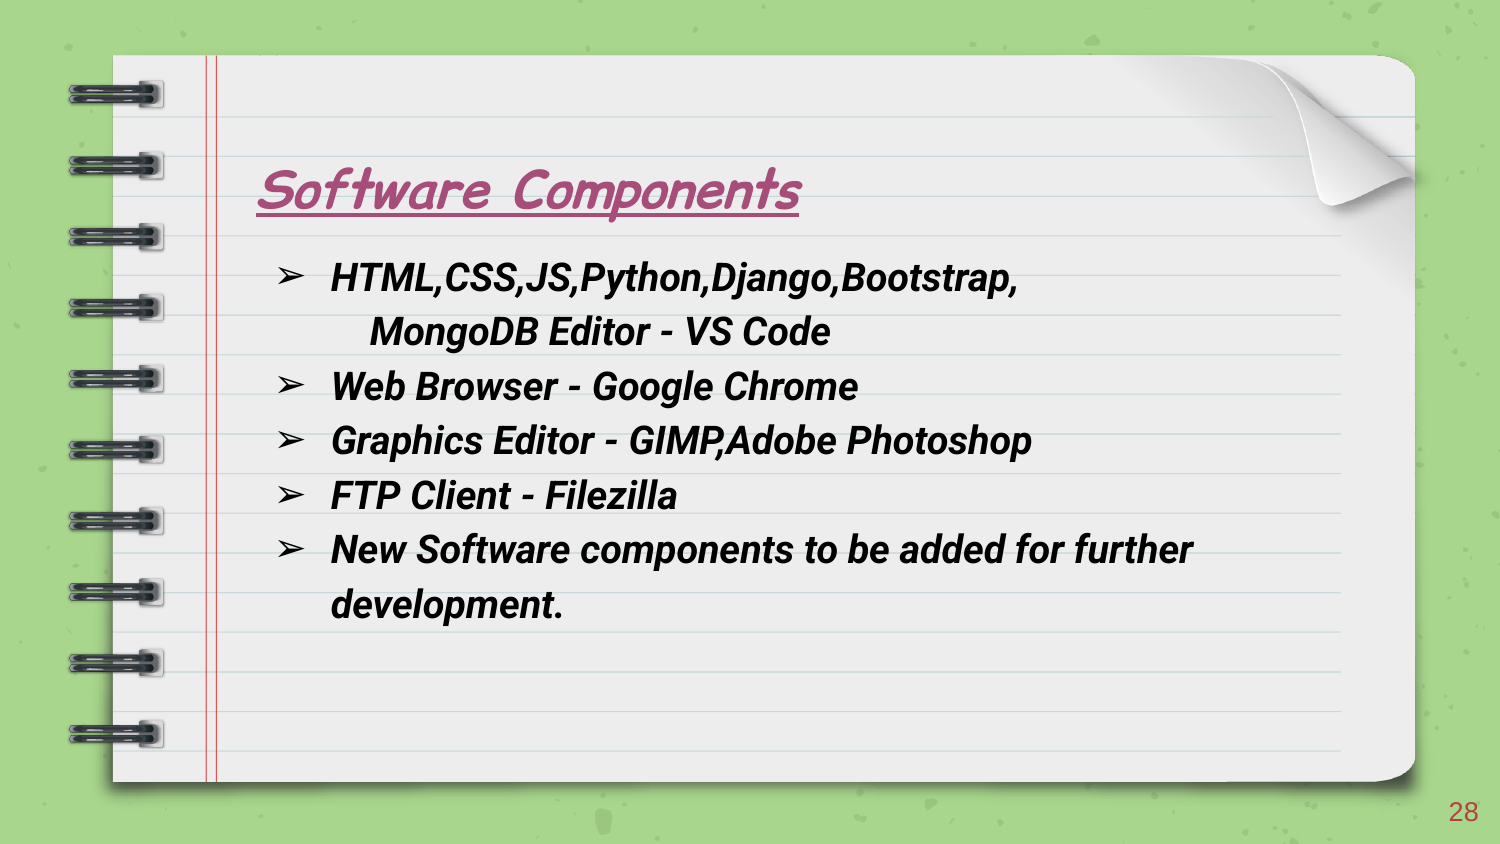

Software Components

HTML,CSS,JS,Python,Django,Bootstrap,
    MongoDB Editor - VS Code
Web Browser - Google Chrome
Graphics Editor - GIMP,Adobe Photoshop
FTP Client - Filezilla
New Software components to be added for further development.

28